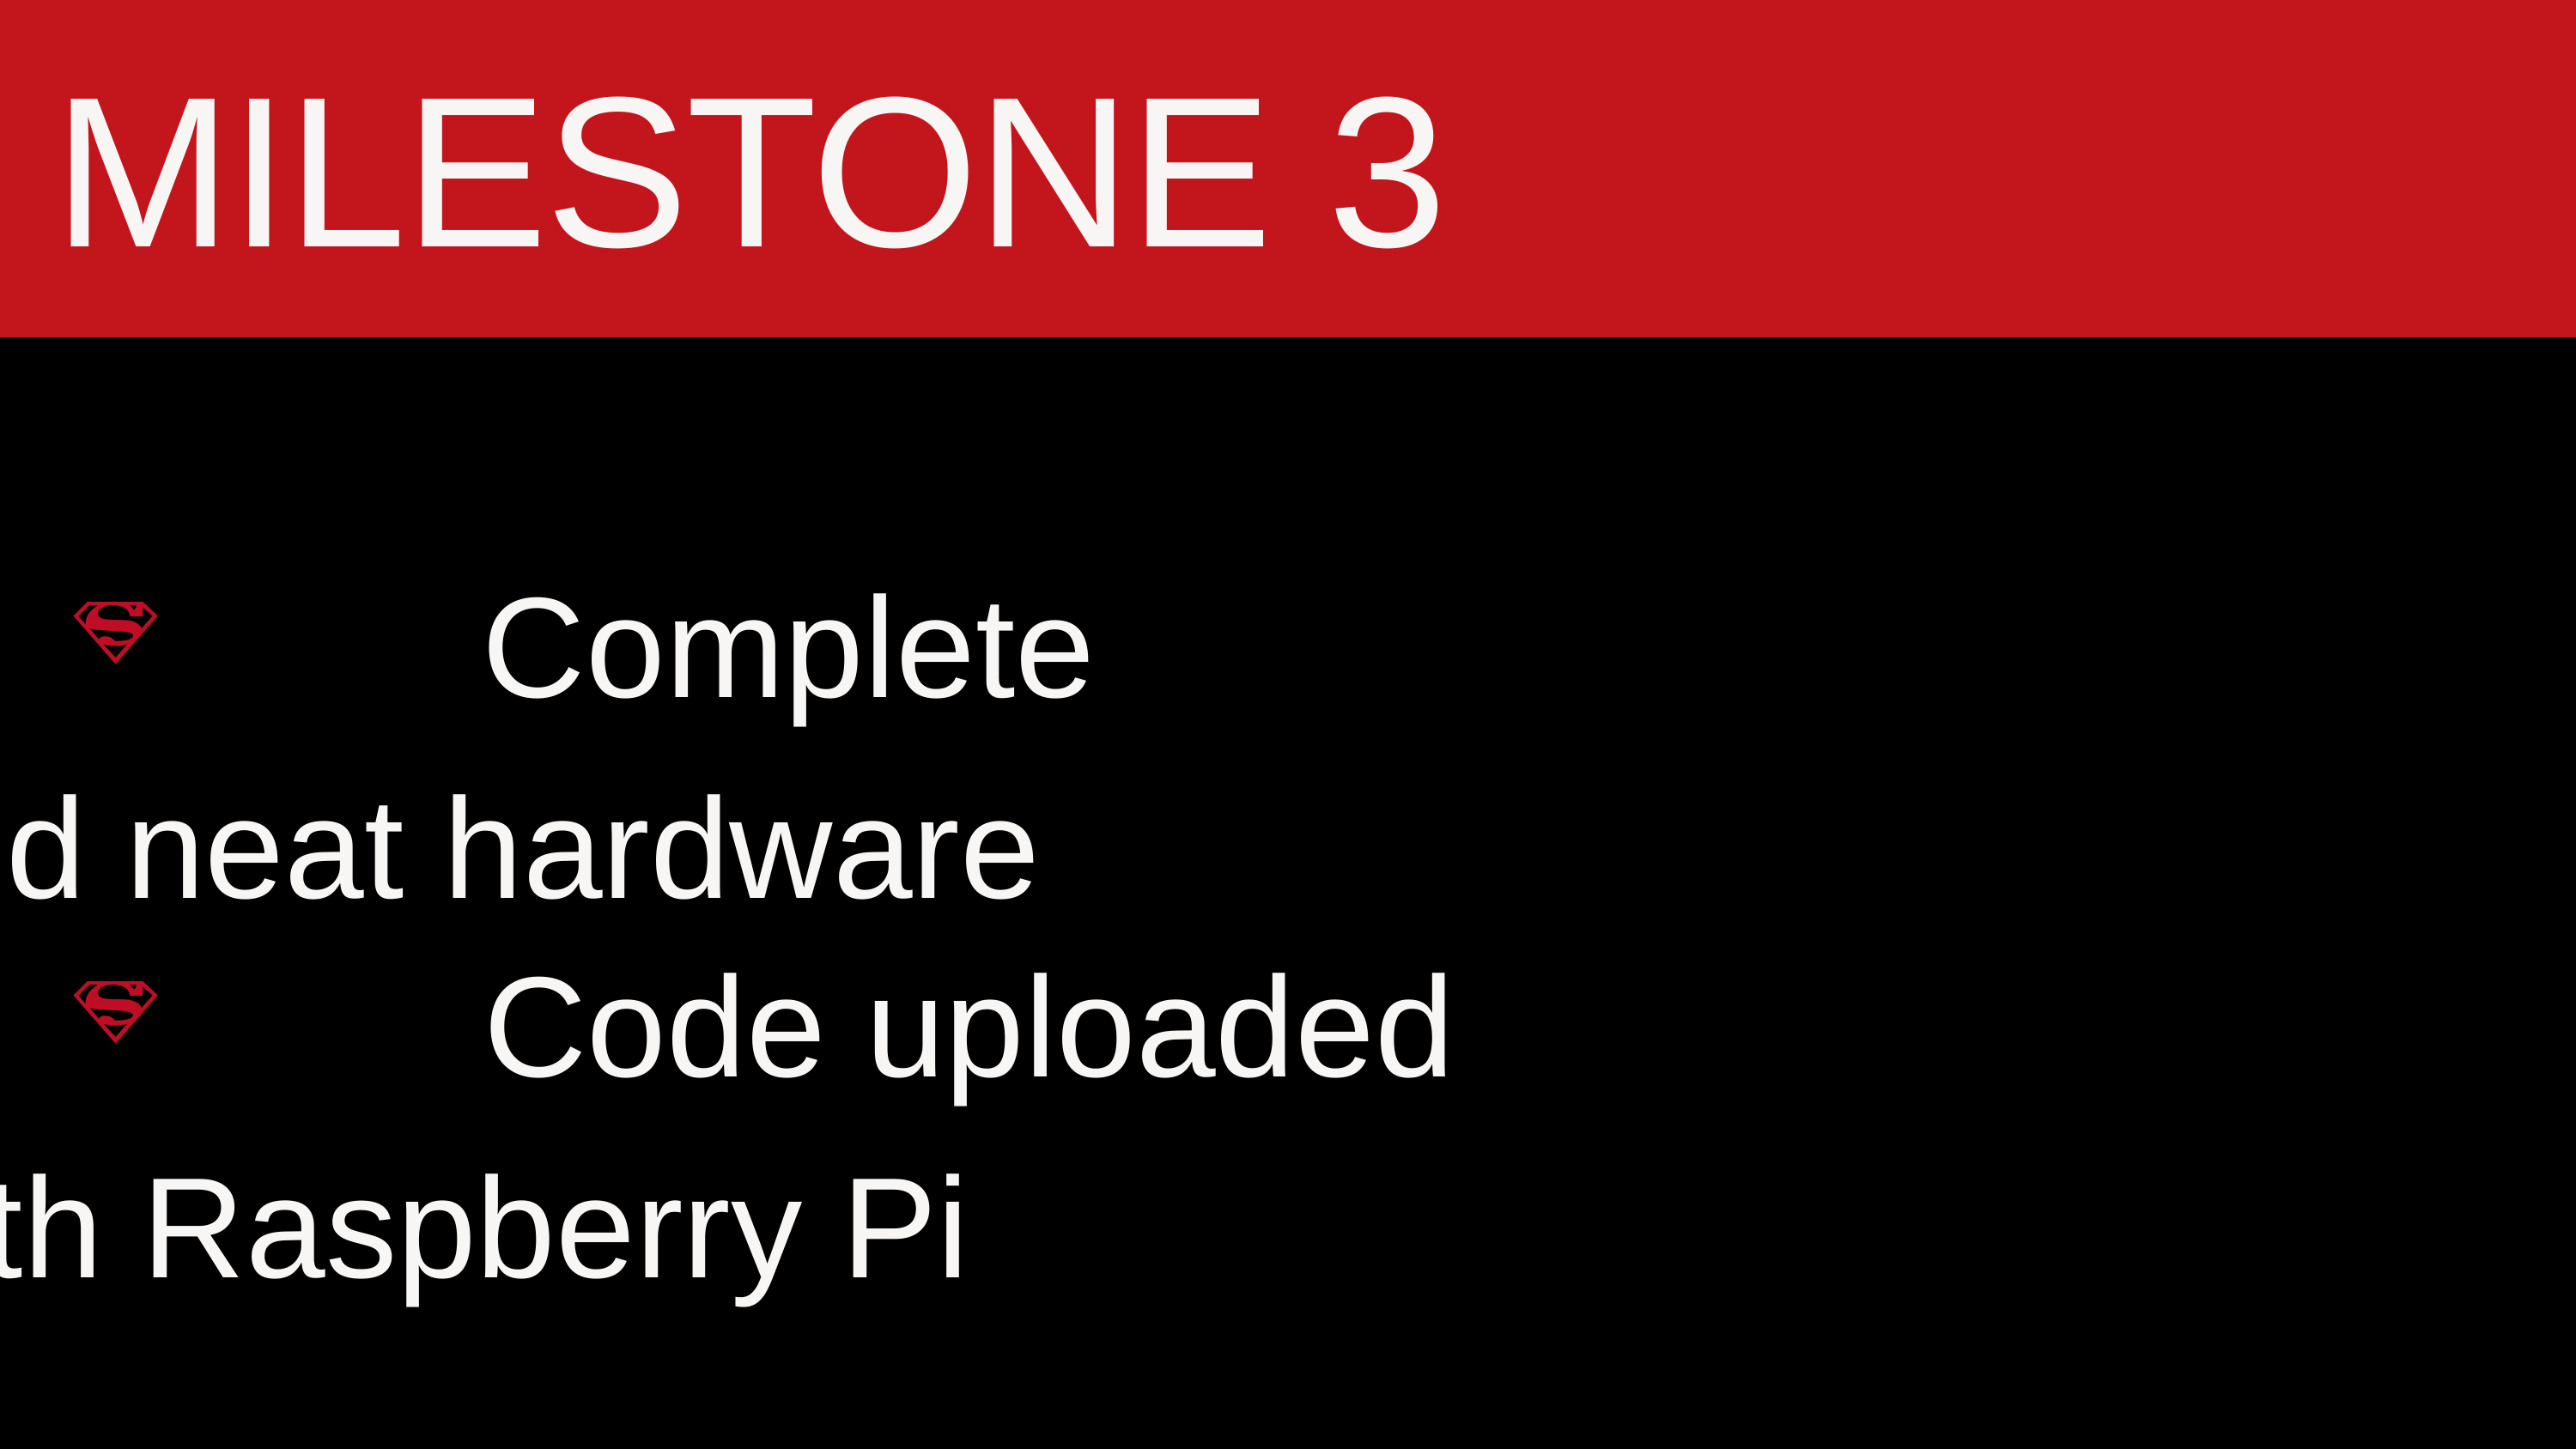

MILESTONE 3
                Complete and neat hardware

                Code uploaded with Raspberry Pi